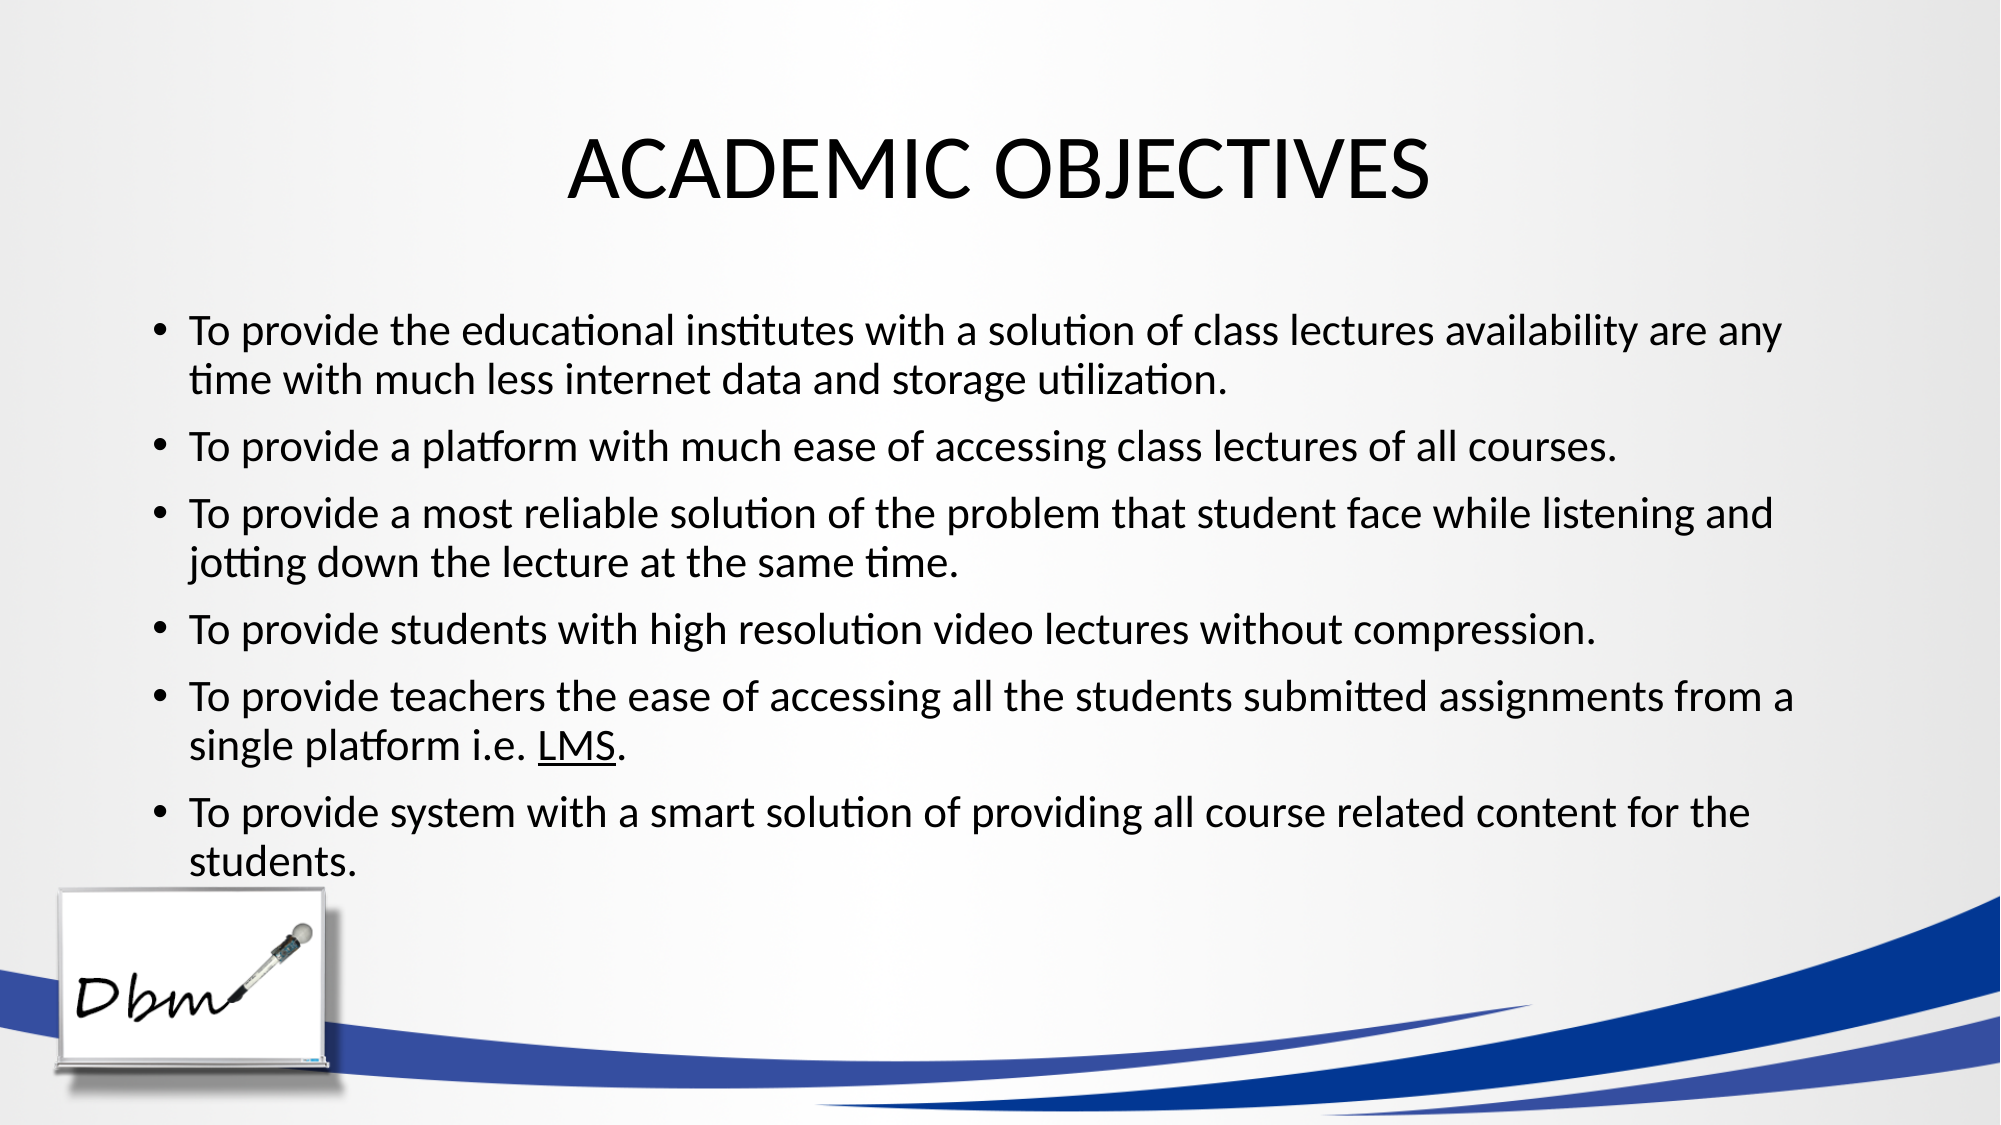

# ACADEMIC OBJECTIVES
To provide the educational institutes with a solution of class lectures availability are any time with much less internet data and storage utilization.
To provide a platform with much ease of accessing class lectures of all courses.
To provide a most reliable solution of the problem that student face while listening and jotting down the lecture at the same time.
To provide students with high resolution video lectures without compression.
To provide teachers the ease of accessing all the students submitted assignments from a single platform i.e. LMS.
To provide system with a smart solution of providing all course related content for the students.